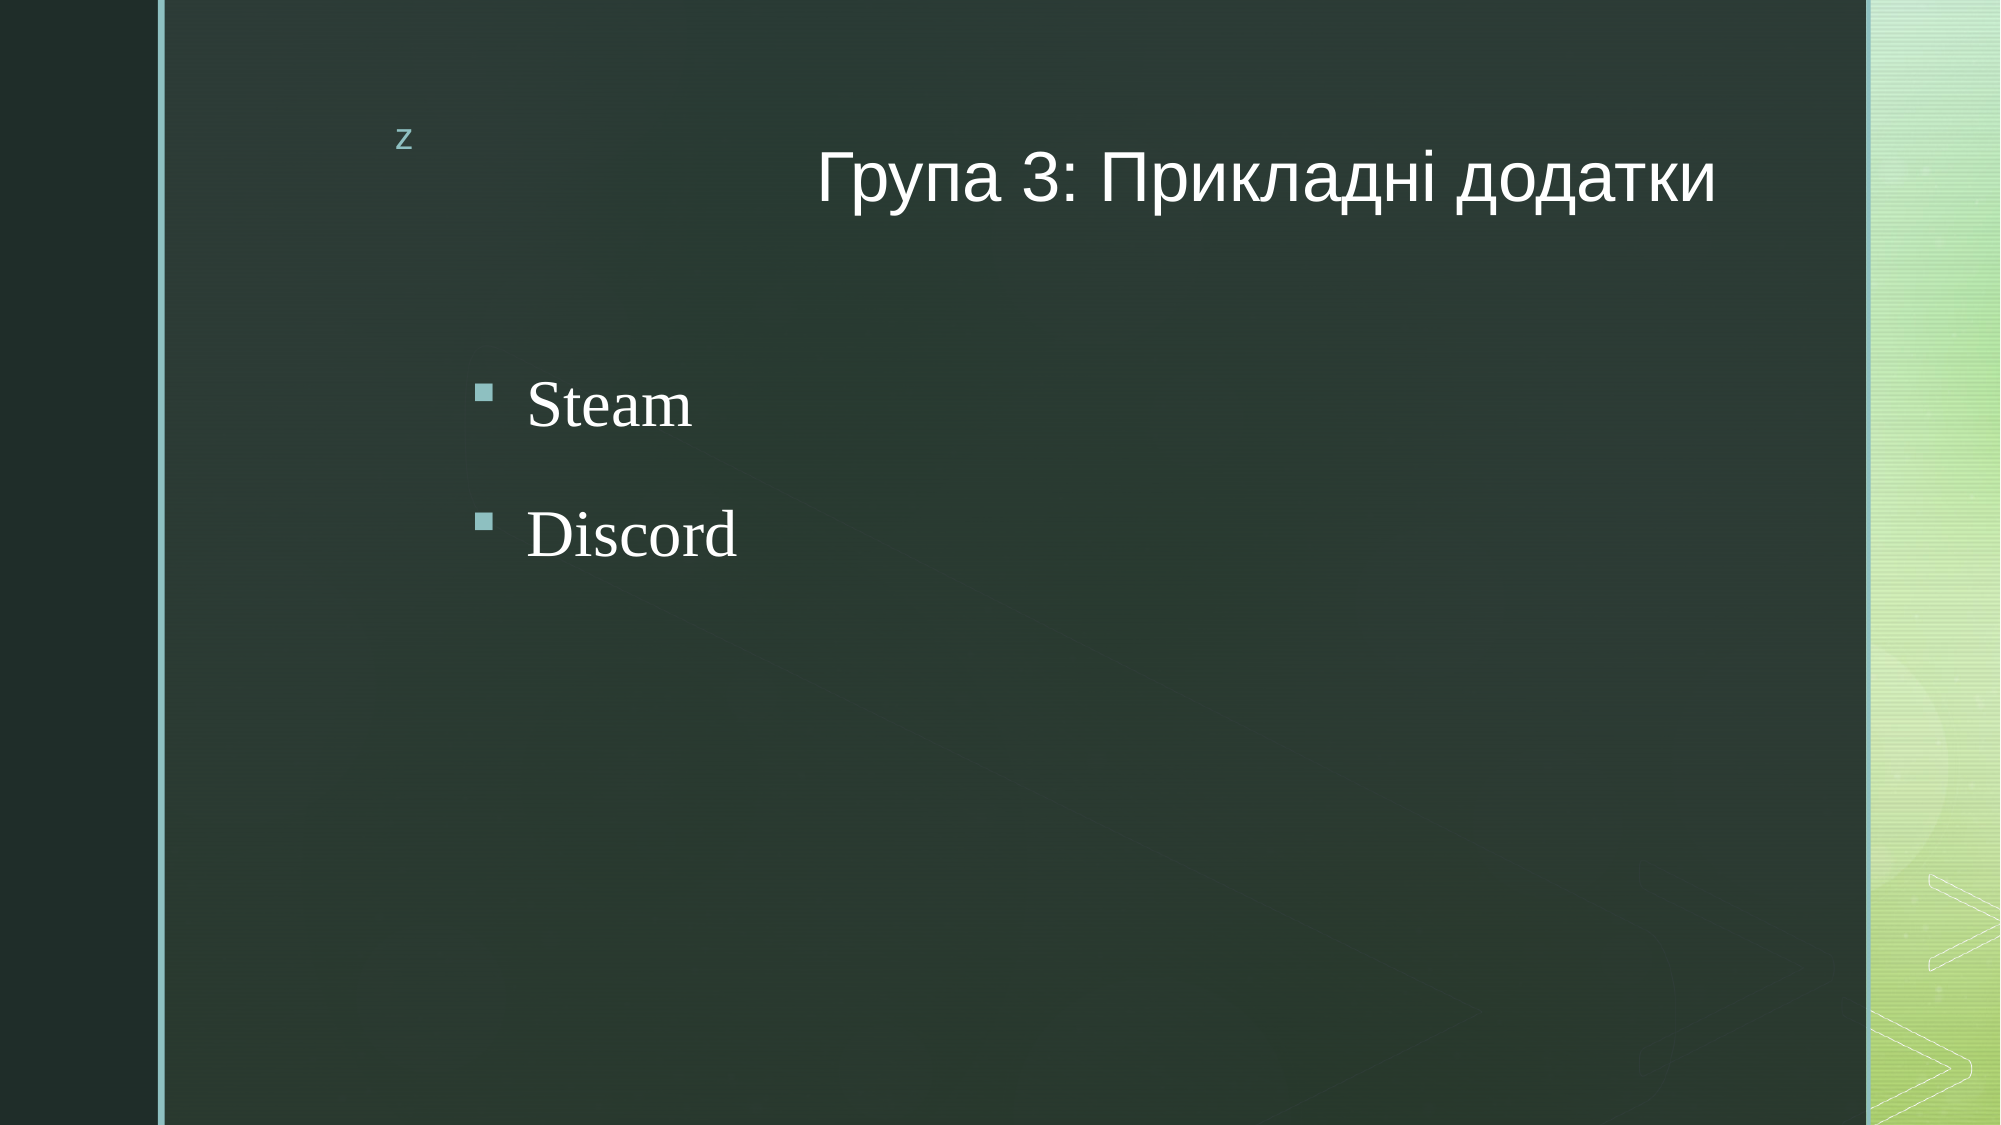

# Група 3: Прикладні додатки
Steam
Discord